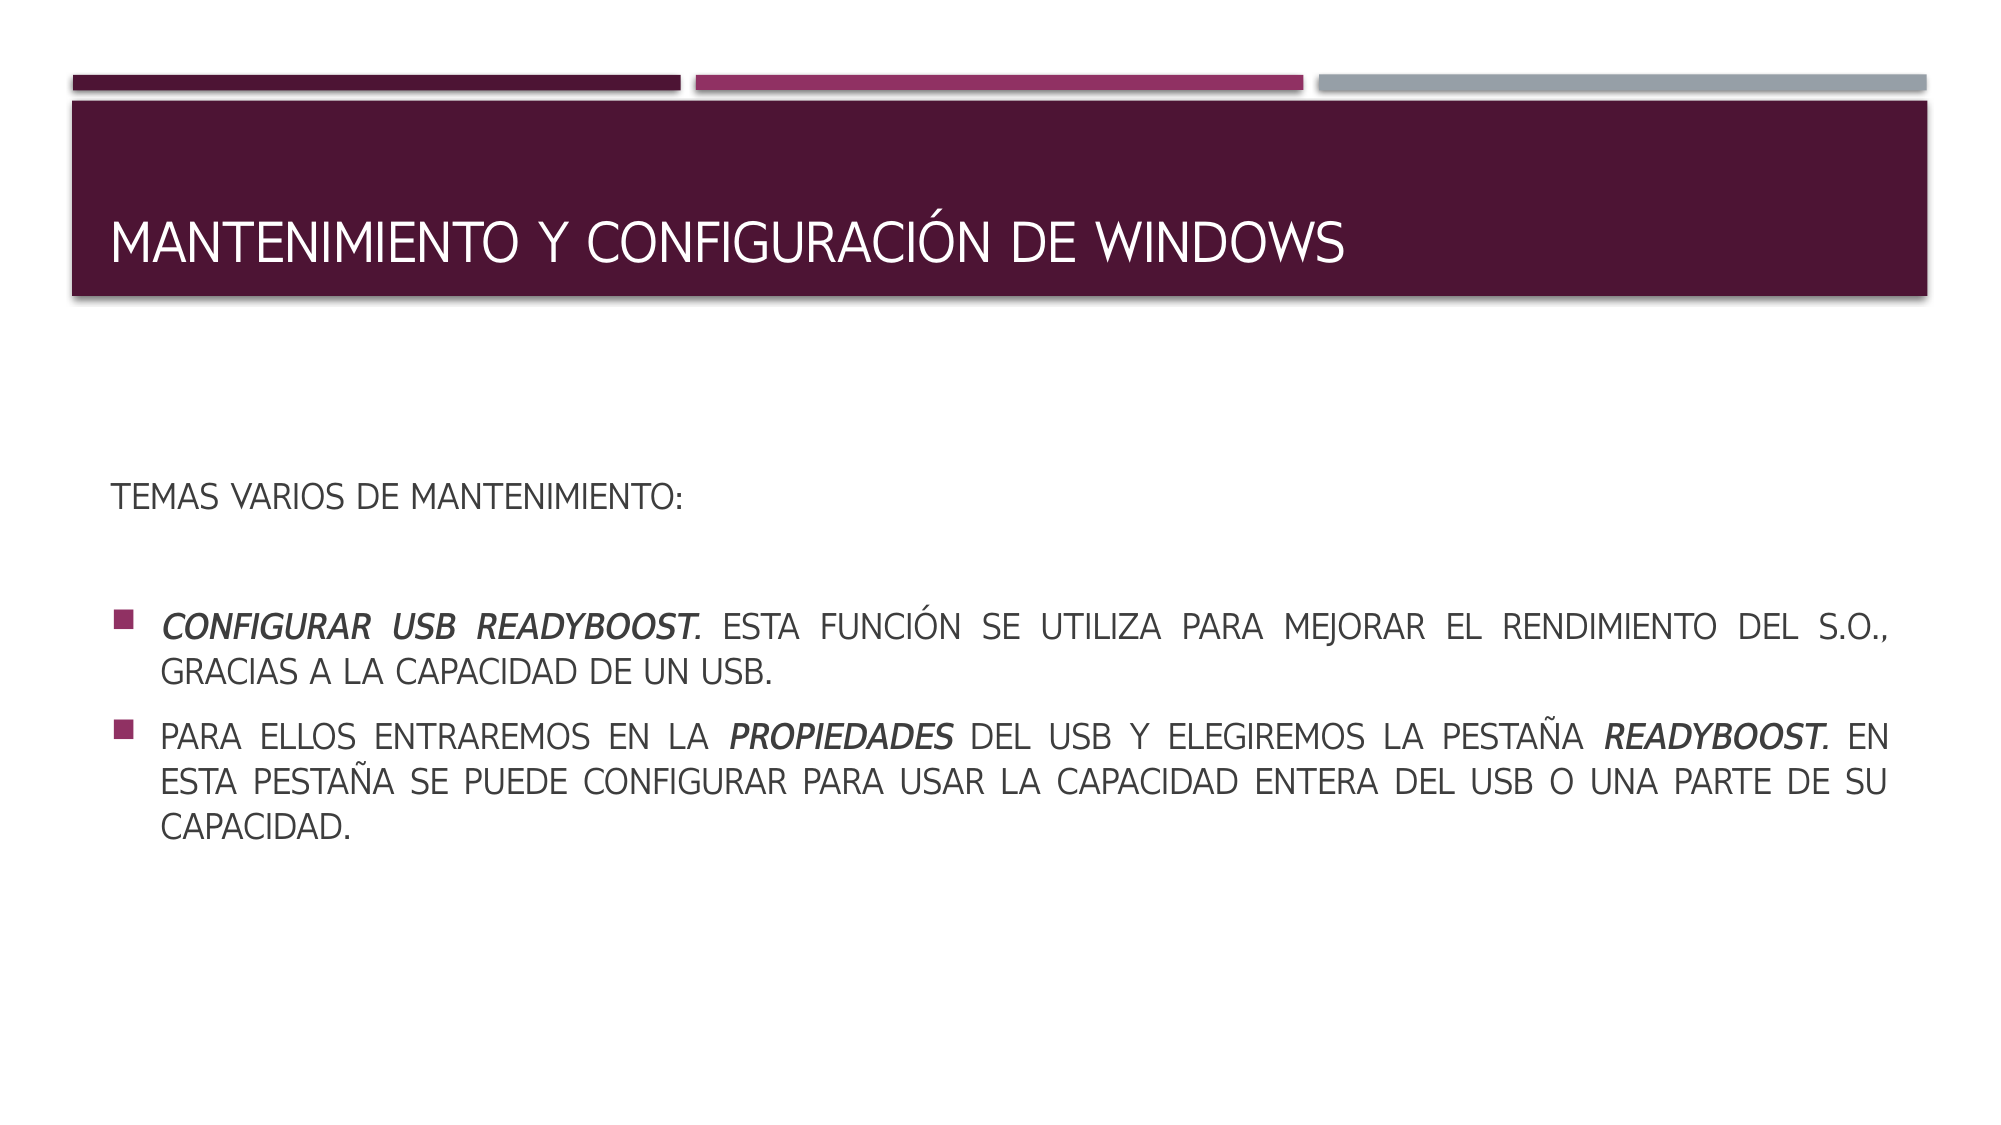

# MANTENIMIENTO Y CONFIGURACIÓN DE WINDOWS
TEMAS VARIOS DE MANTENIMIENTO:

CONFIGURAR USB READYBOOST. ESTA FUNCIÓN SE UTILIZA PARA MEJORAR EL RENDIMIENTO DEL S.O., GRACIAS A LA CAPACIDAD DE UN USB.
PARA ELLOS ENTRAREMOS EN LA PROPIEDADES DEL USB Y ELEGIREMOS LA PESTAÑA READYBOOST. EN ESTA PESTAÑA SE PUEDE CONFIGURAR PARA USAR LA CAPACIDAD ENTERA DEL USB O UNA PARTE DE SU CAPACIDAD.